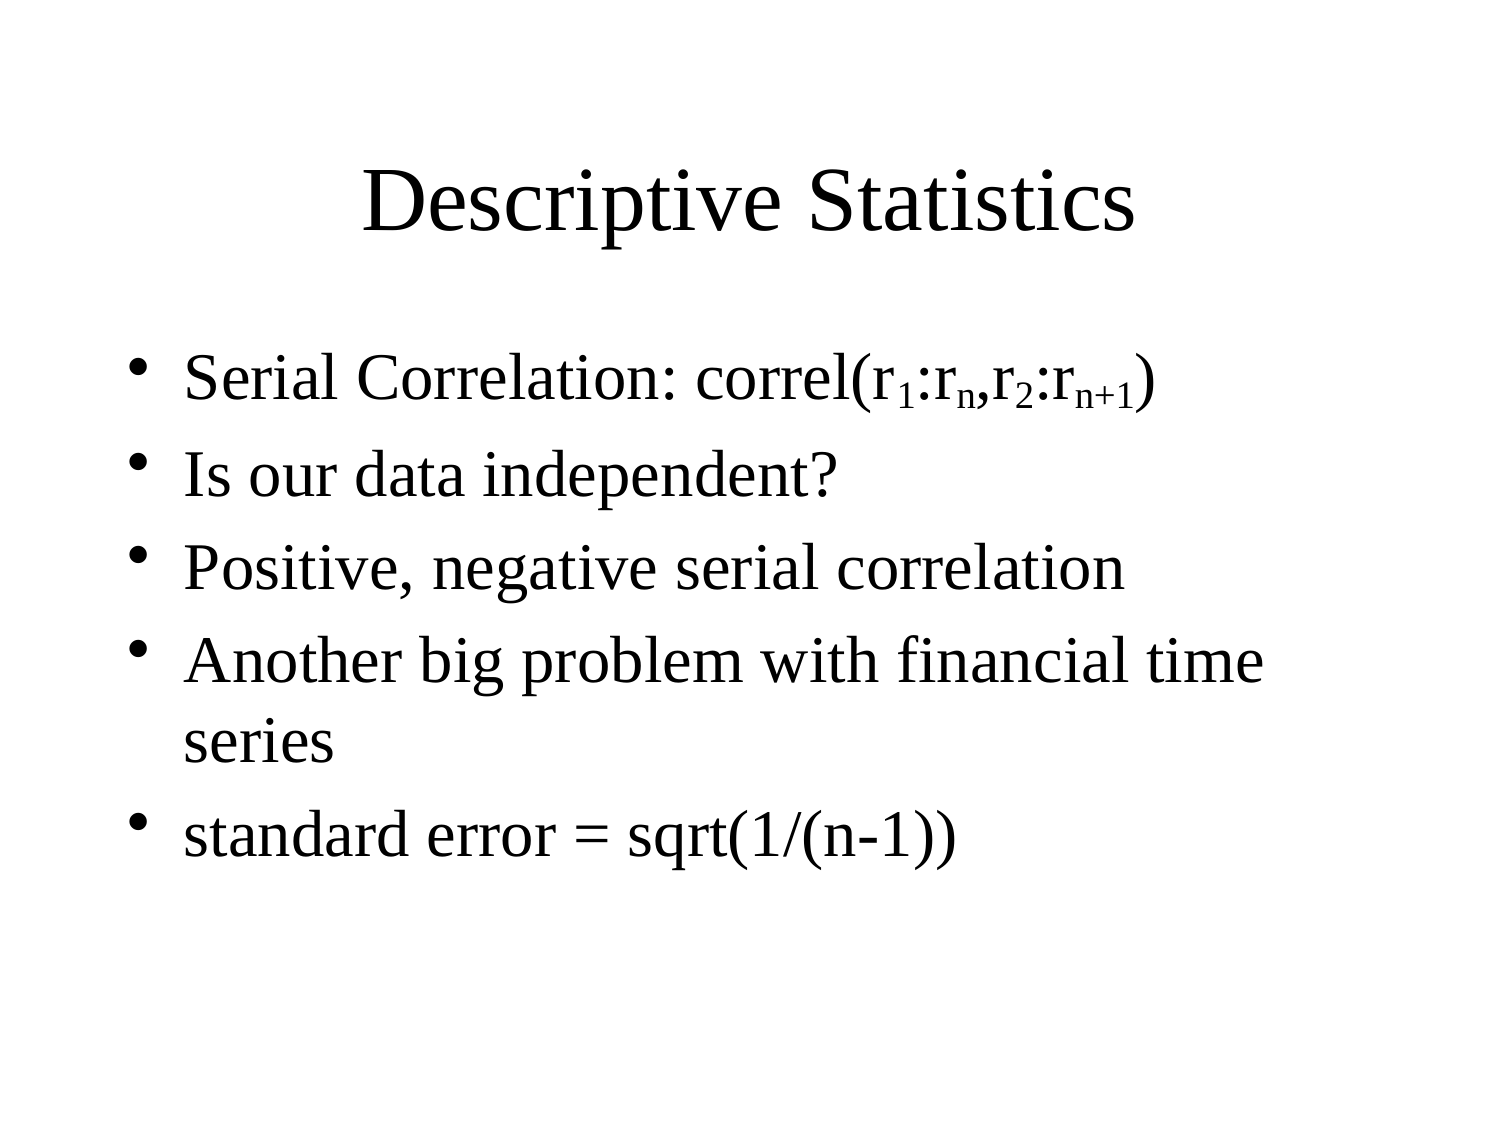

# Descriptive Statistics
Serial Correlation: correl(r1:rn,r2:rn+1)
Is our data independent?
Positive, negative serial correlation
Another big problem with financial time series
standard error = sqrt(1/(n-1))